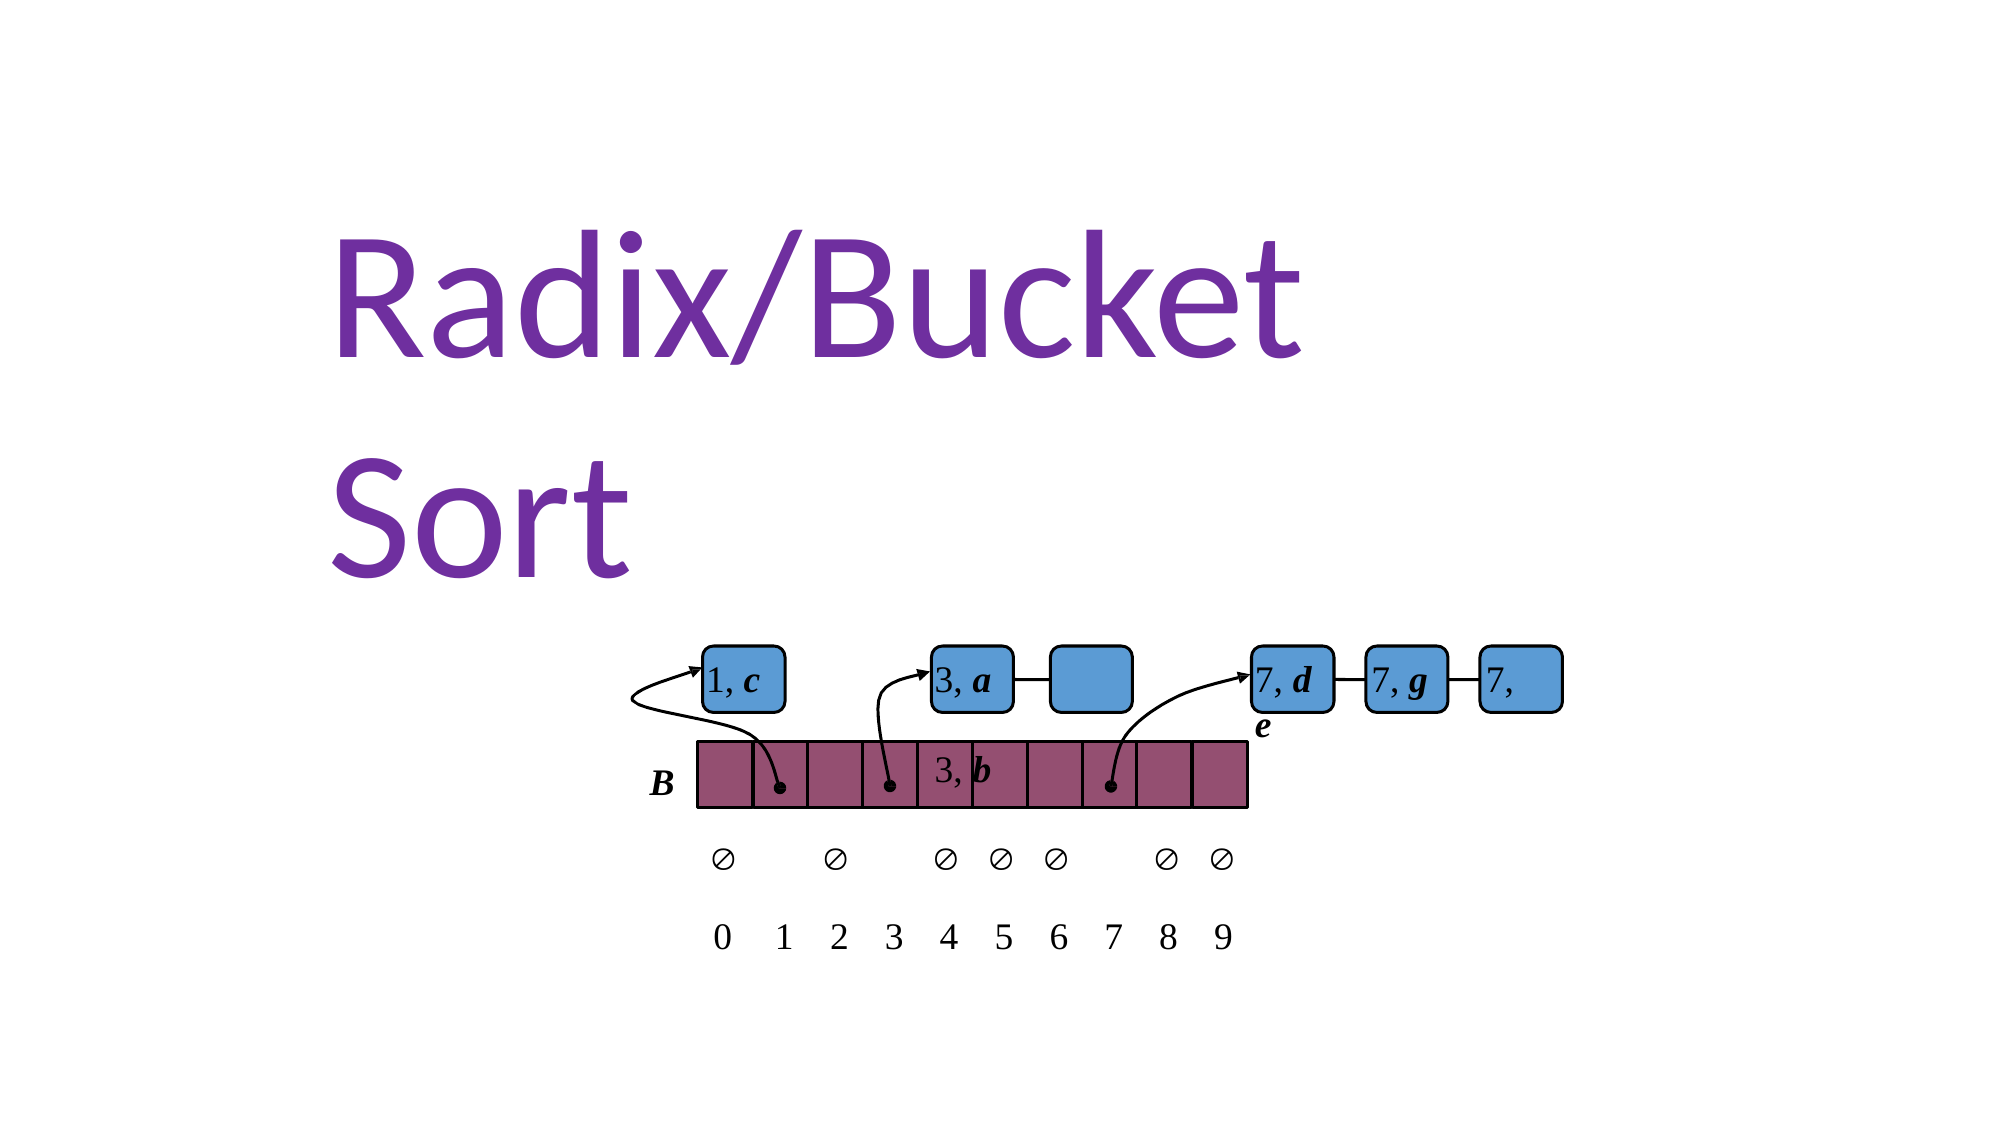

# Radix/Bucket Sort

1, c
3, a	3, b
∅	∅	∅	∅	∅	∅	∅
0	1	2	3	4	5	6	7	8	9
7, d	7, g	7, e

B